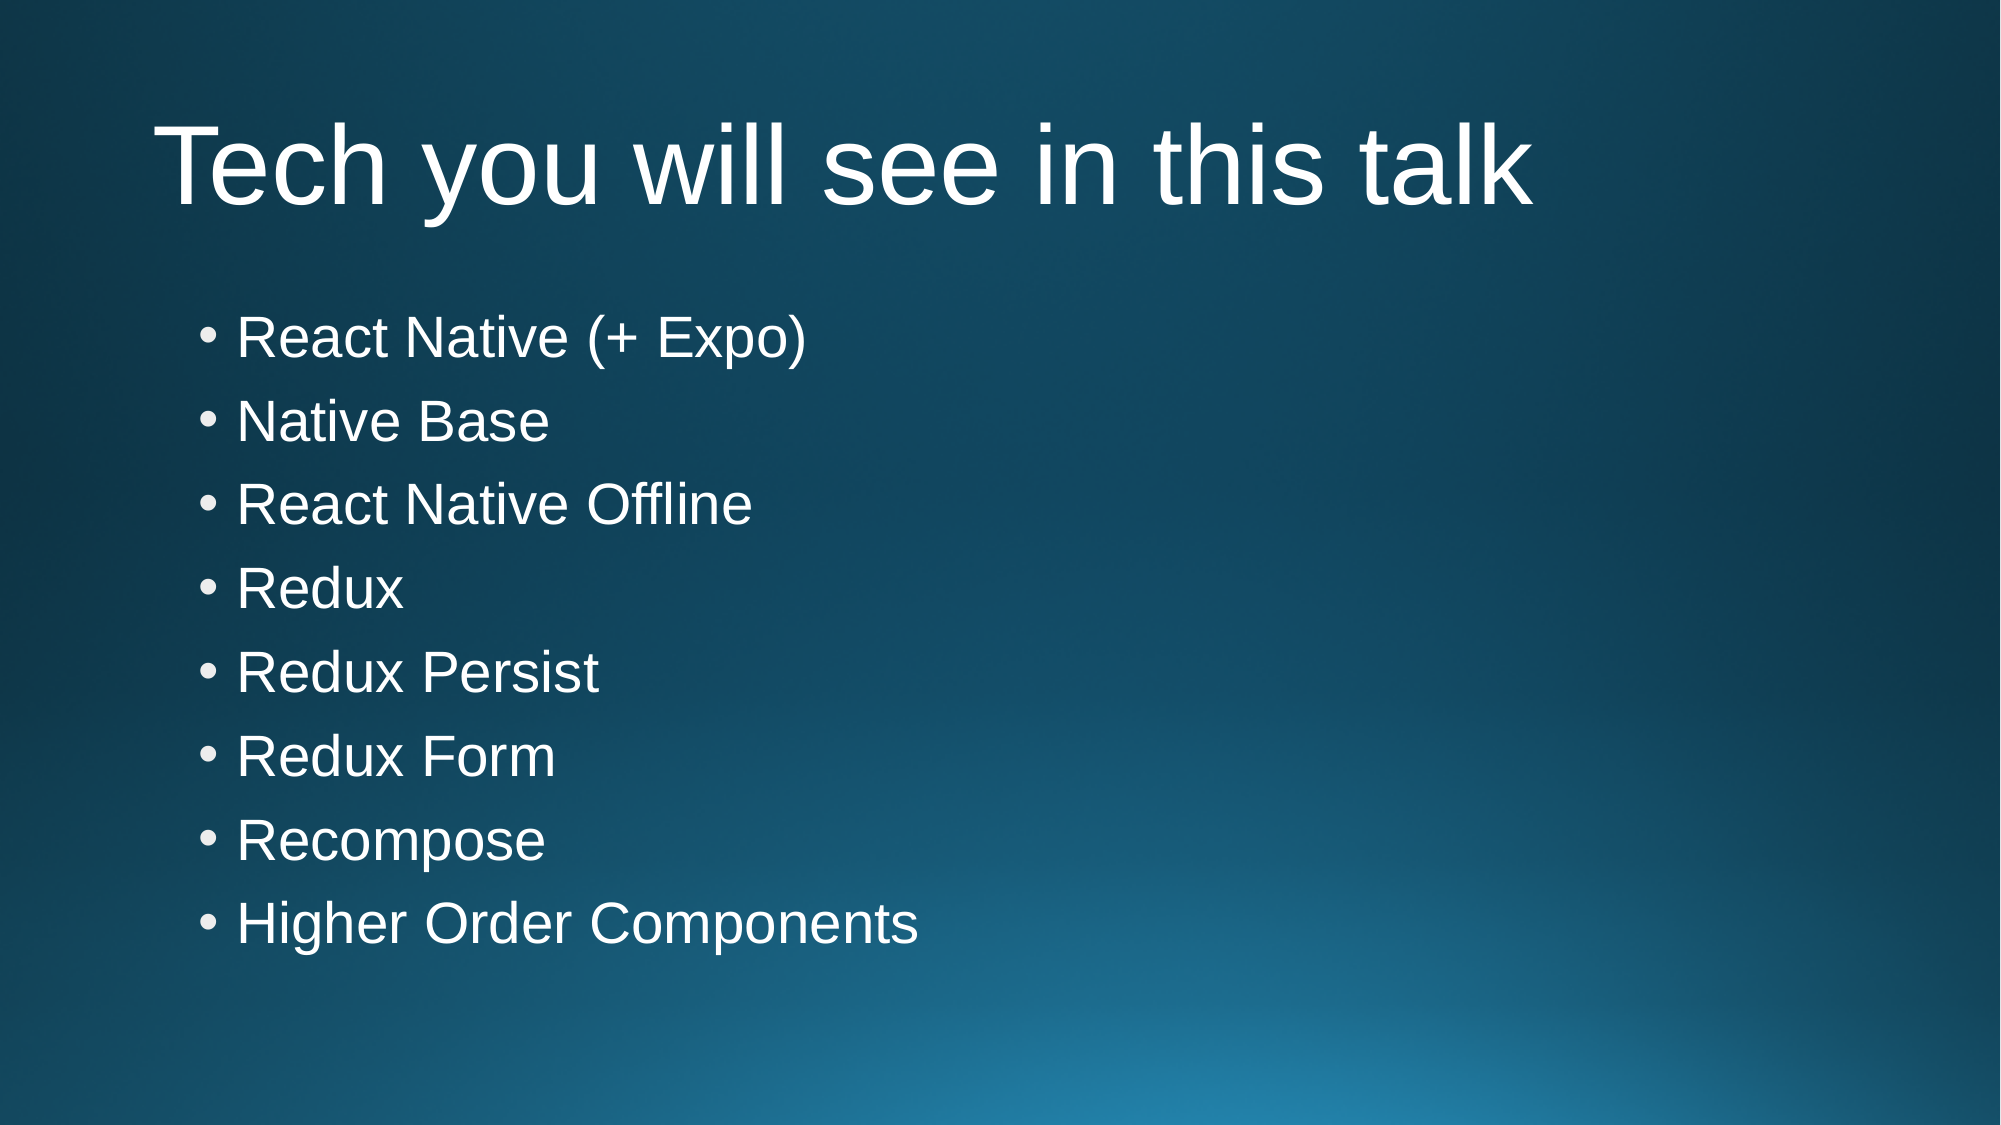

# Tech you will see in this talk
React Native (+ Expo)
Native Base
React Native Offline
Redux
Redux Persist
Redux Form
Recompose
Higher Order Components